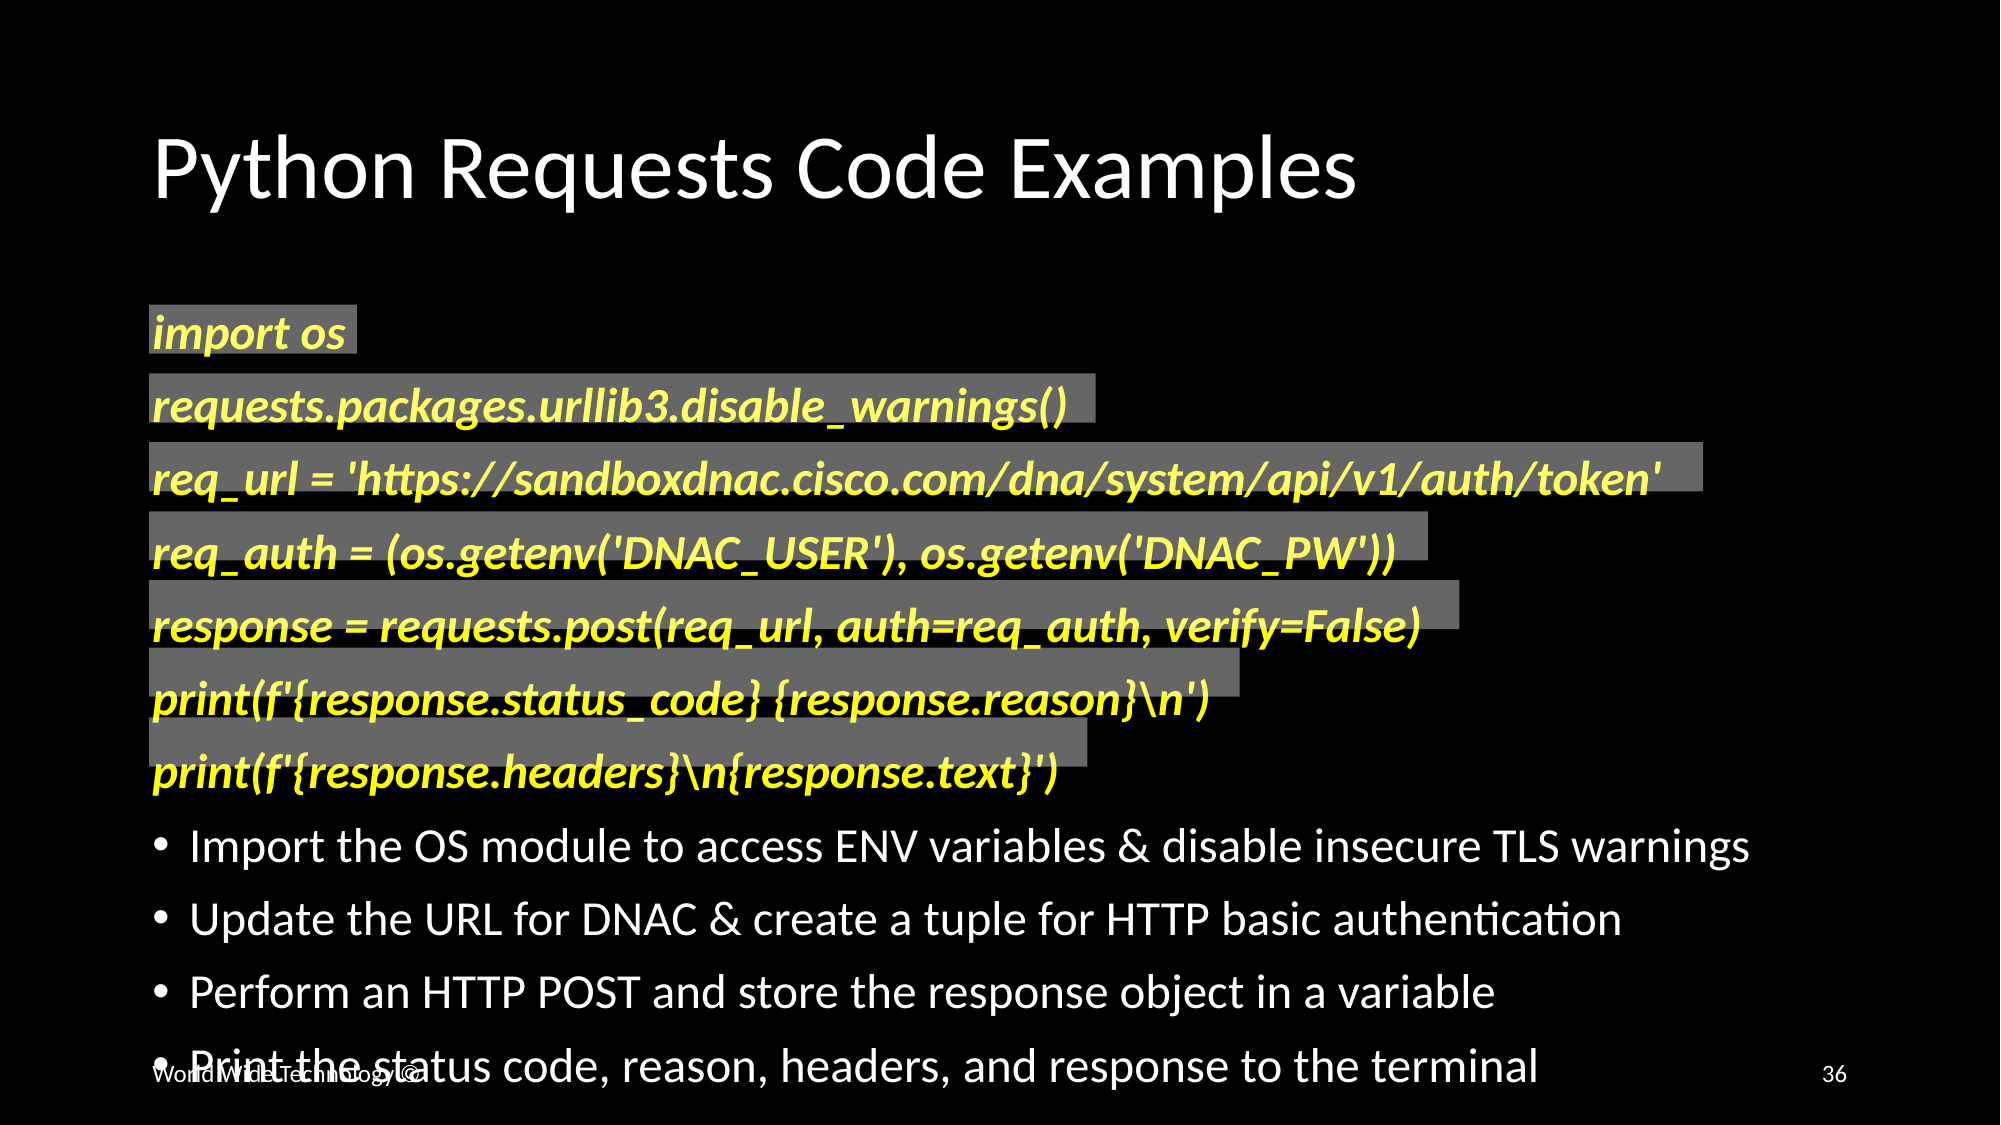

# Python Requests Code Examples
import os
requests.packages.urllib3.disable_warnings()
req_url = 'https://sandboxdnac.cisco.com/dna/system/api/v1/auth/token'
req_auth = (os.getenv('DNAC_USER'), os.getenv('DNAC_PW'))
response = requests.post(req_url, auth=req_auth, verify=False)
print(f'{response.status_code} {response.reason}\n')
print(f'{response.headers}\n{response.text}')
Import the OS module to access ENV variables & disable insecure TLS warnings
Update the URL for DNAC & create a tuple for HTTP basic authentication
Perform an HTTP POST and store the response object in a variable
Print the status code, reason, headers, and response to the terminal

World Wide Technology ©
36